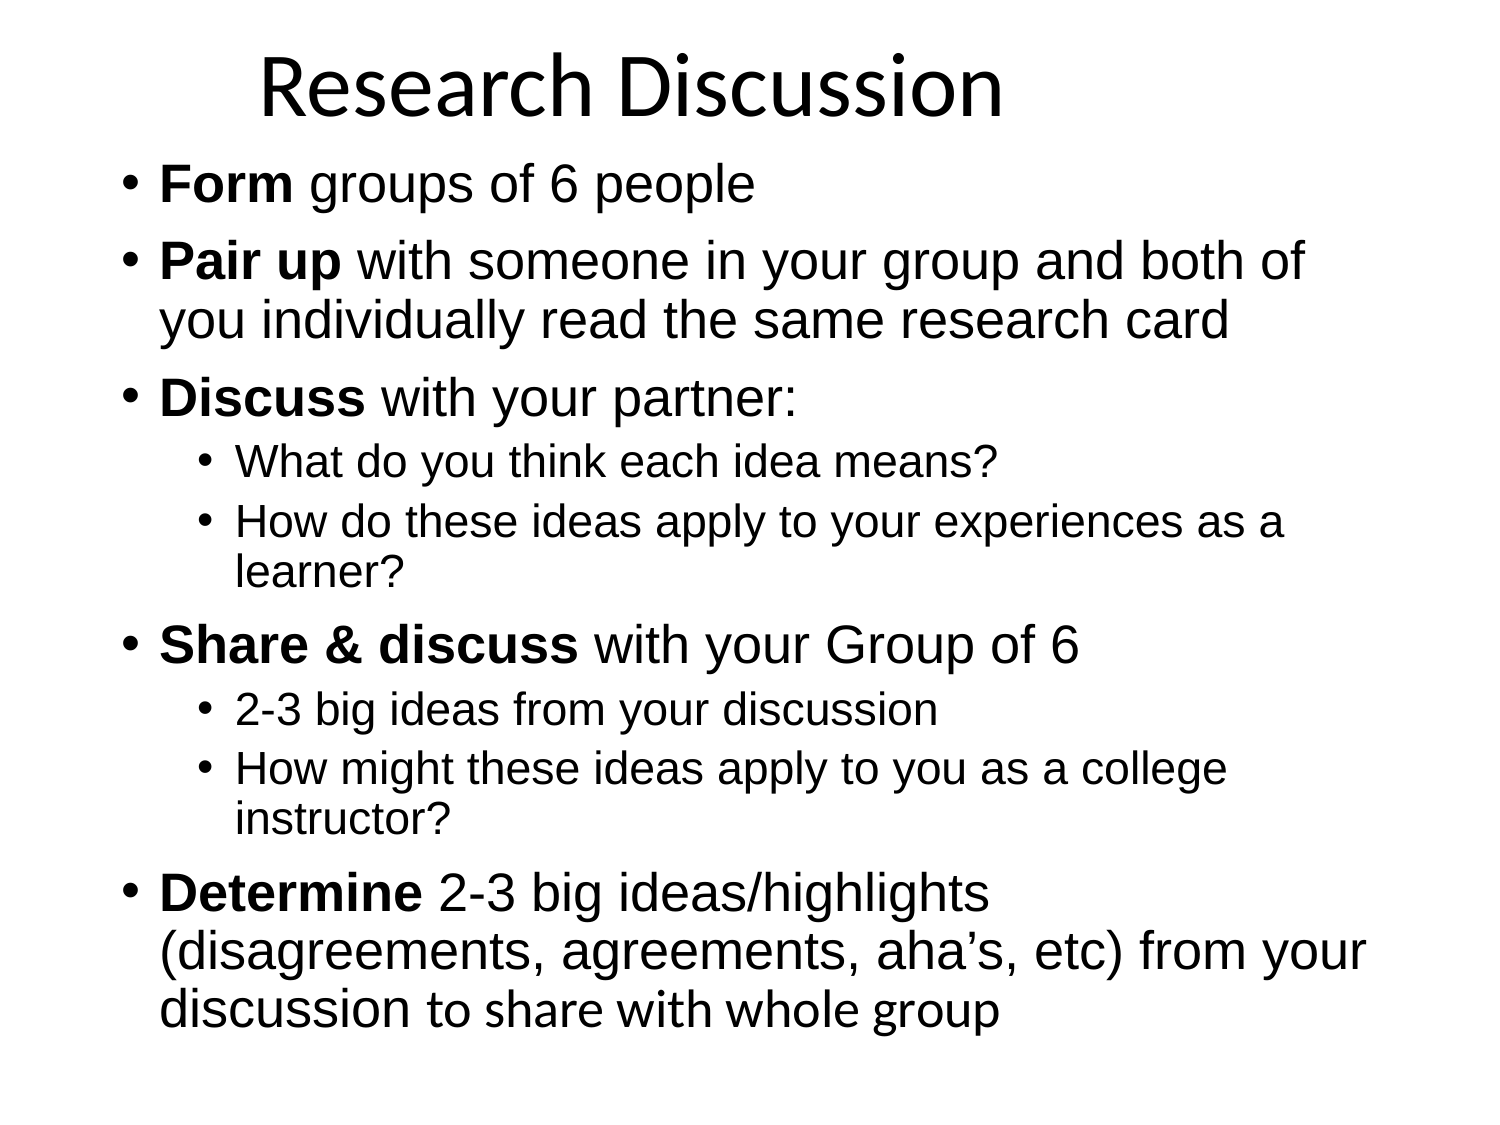

# Research Discussion
Form groups of 6 people
Pair up with someone in your group and both of you individually read the same research card
Discuss with your partner:
What do you think each idea means?
How do these ideas apply to your experiences as a learner?
Share & discuss with your Group of 6
2-3 big ideas from your discussion
How might these ideas apply to you as a college instructor?
Determine 2-3 big ideas/highlights (disagreements, agreements, aha’s, etc) from your discussion to share with whole group